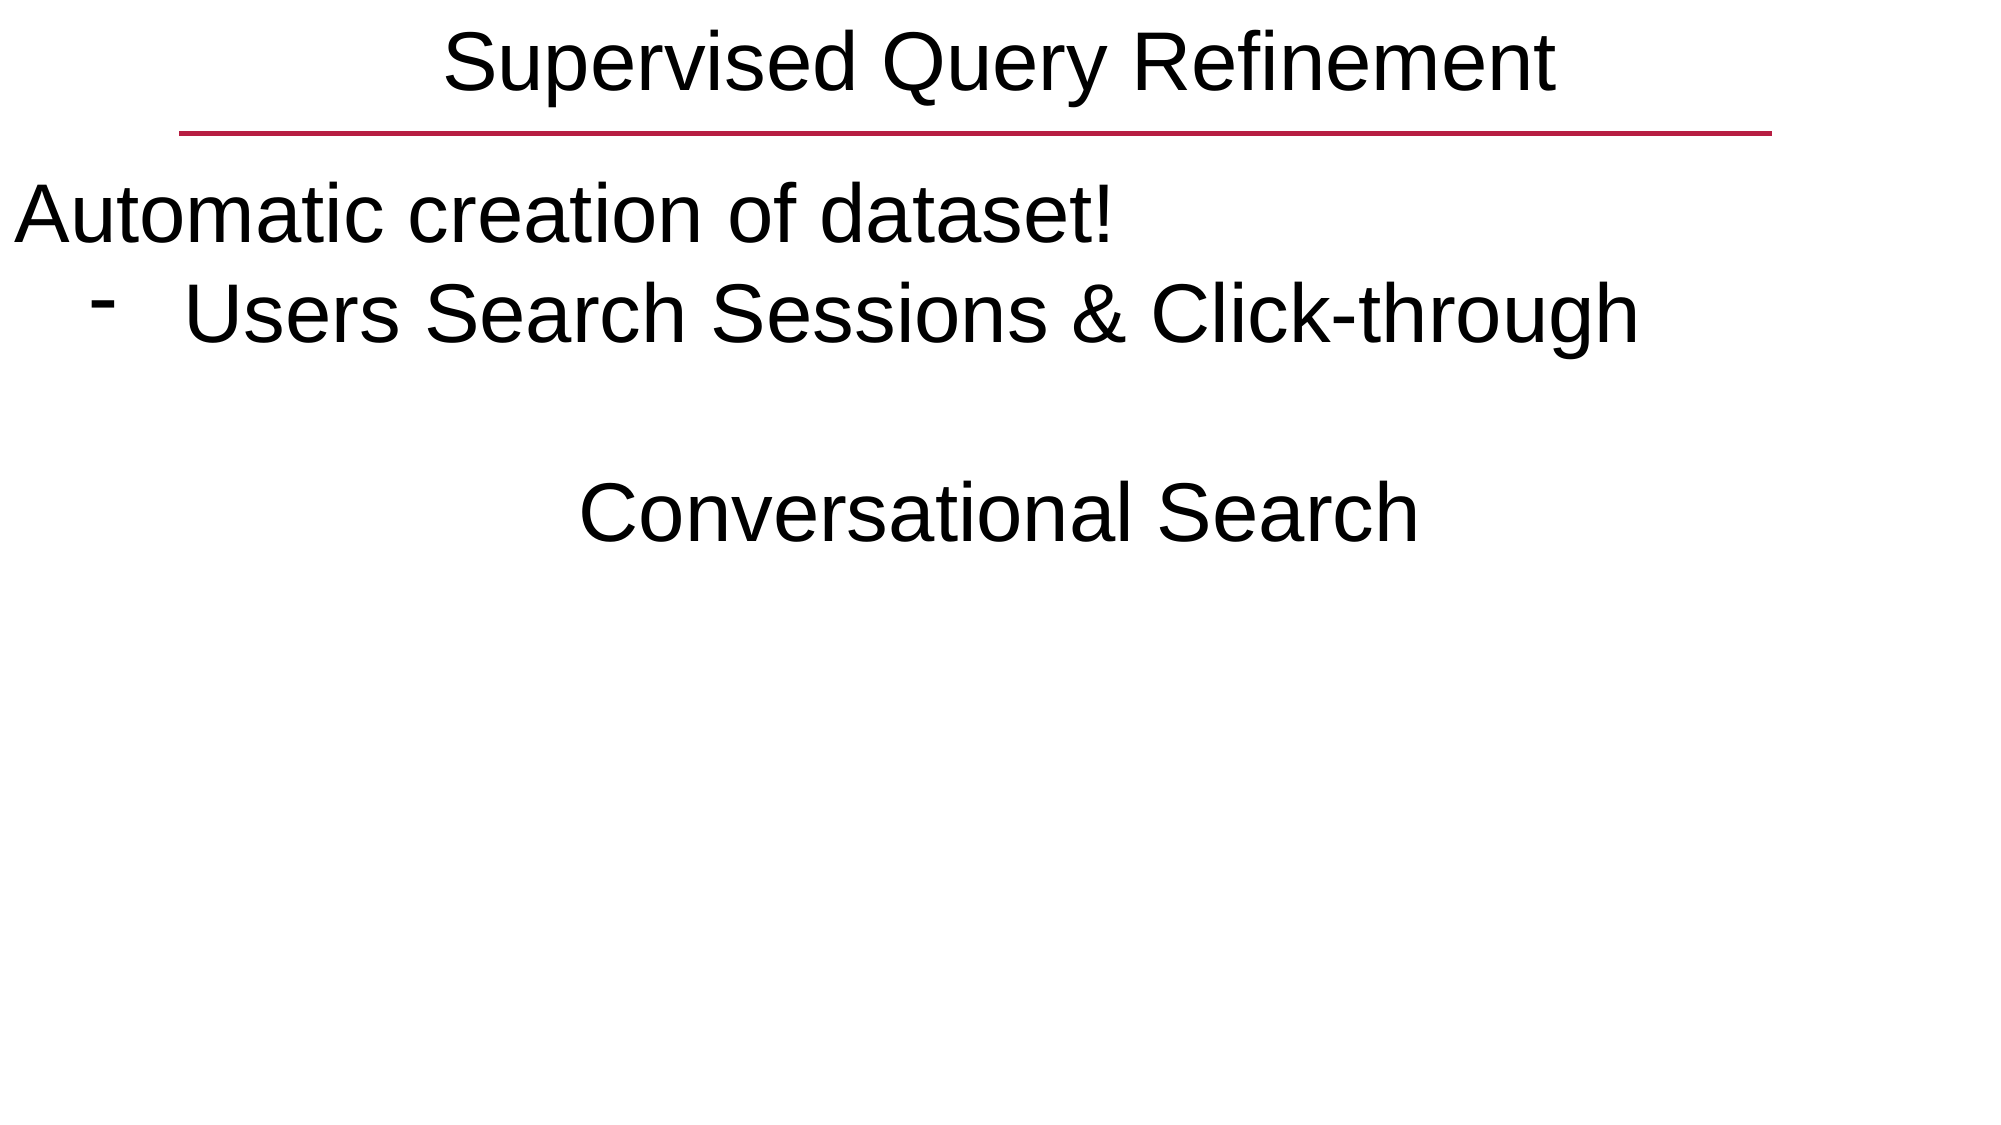

Supervised Query Refinement
Automatic creation of dataset!
Users Search Sessions & Click-through

Conversational Search